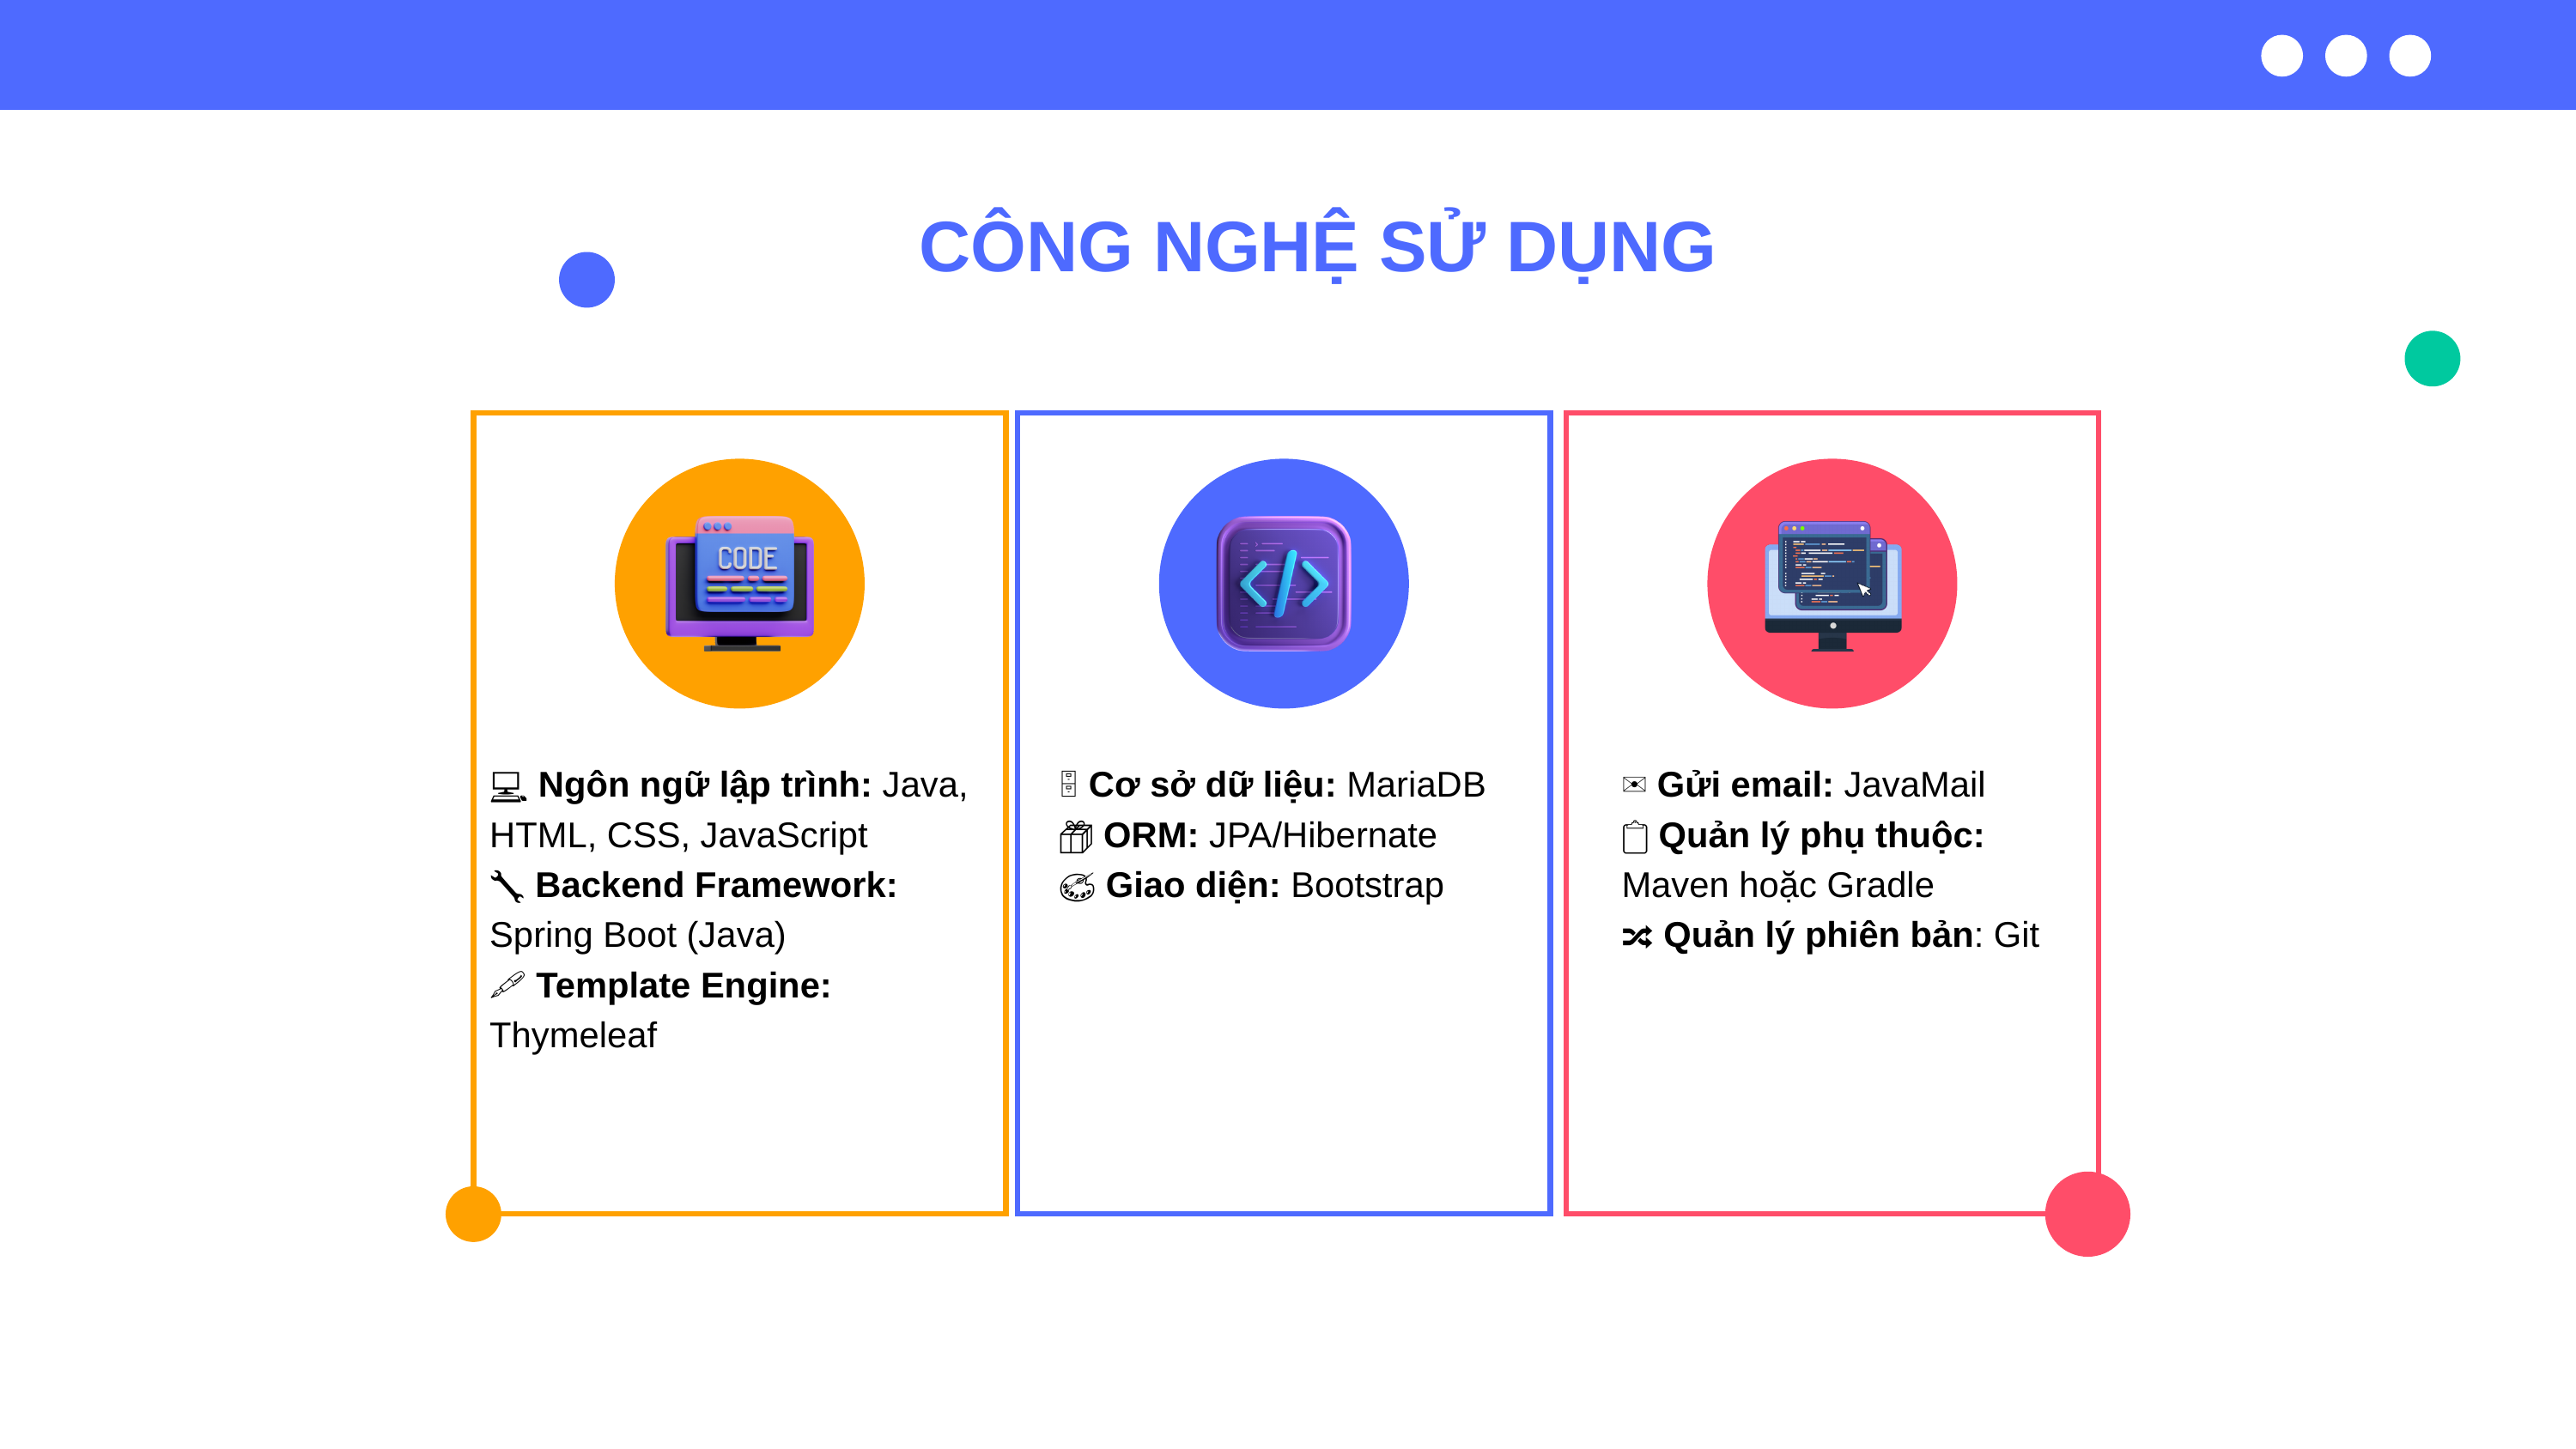

CÔNG NGHỆ SỬ DỤNG

💻 Ngôn ngữ lập trình: Java, HTML, CSS, JavaScript
🔧 Backend Framework: Spring Boot (Java)
🖋️ Template Engine: Thymeleaf
🗄️ Cơ sở dữ liệu: MariaDB
📦 ORM: JPA/Hibernate
🎨 Giao diện: Bootstrap
✉️ Gửi email: JavaMail
📋 Quản lý phụ thuộc: Maven hoặc Gradle
🔀 Quản lý phiên bản: Git